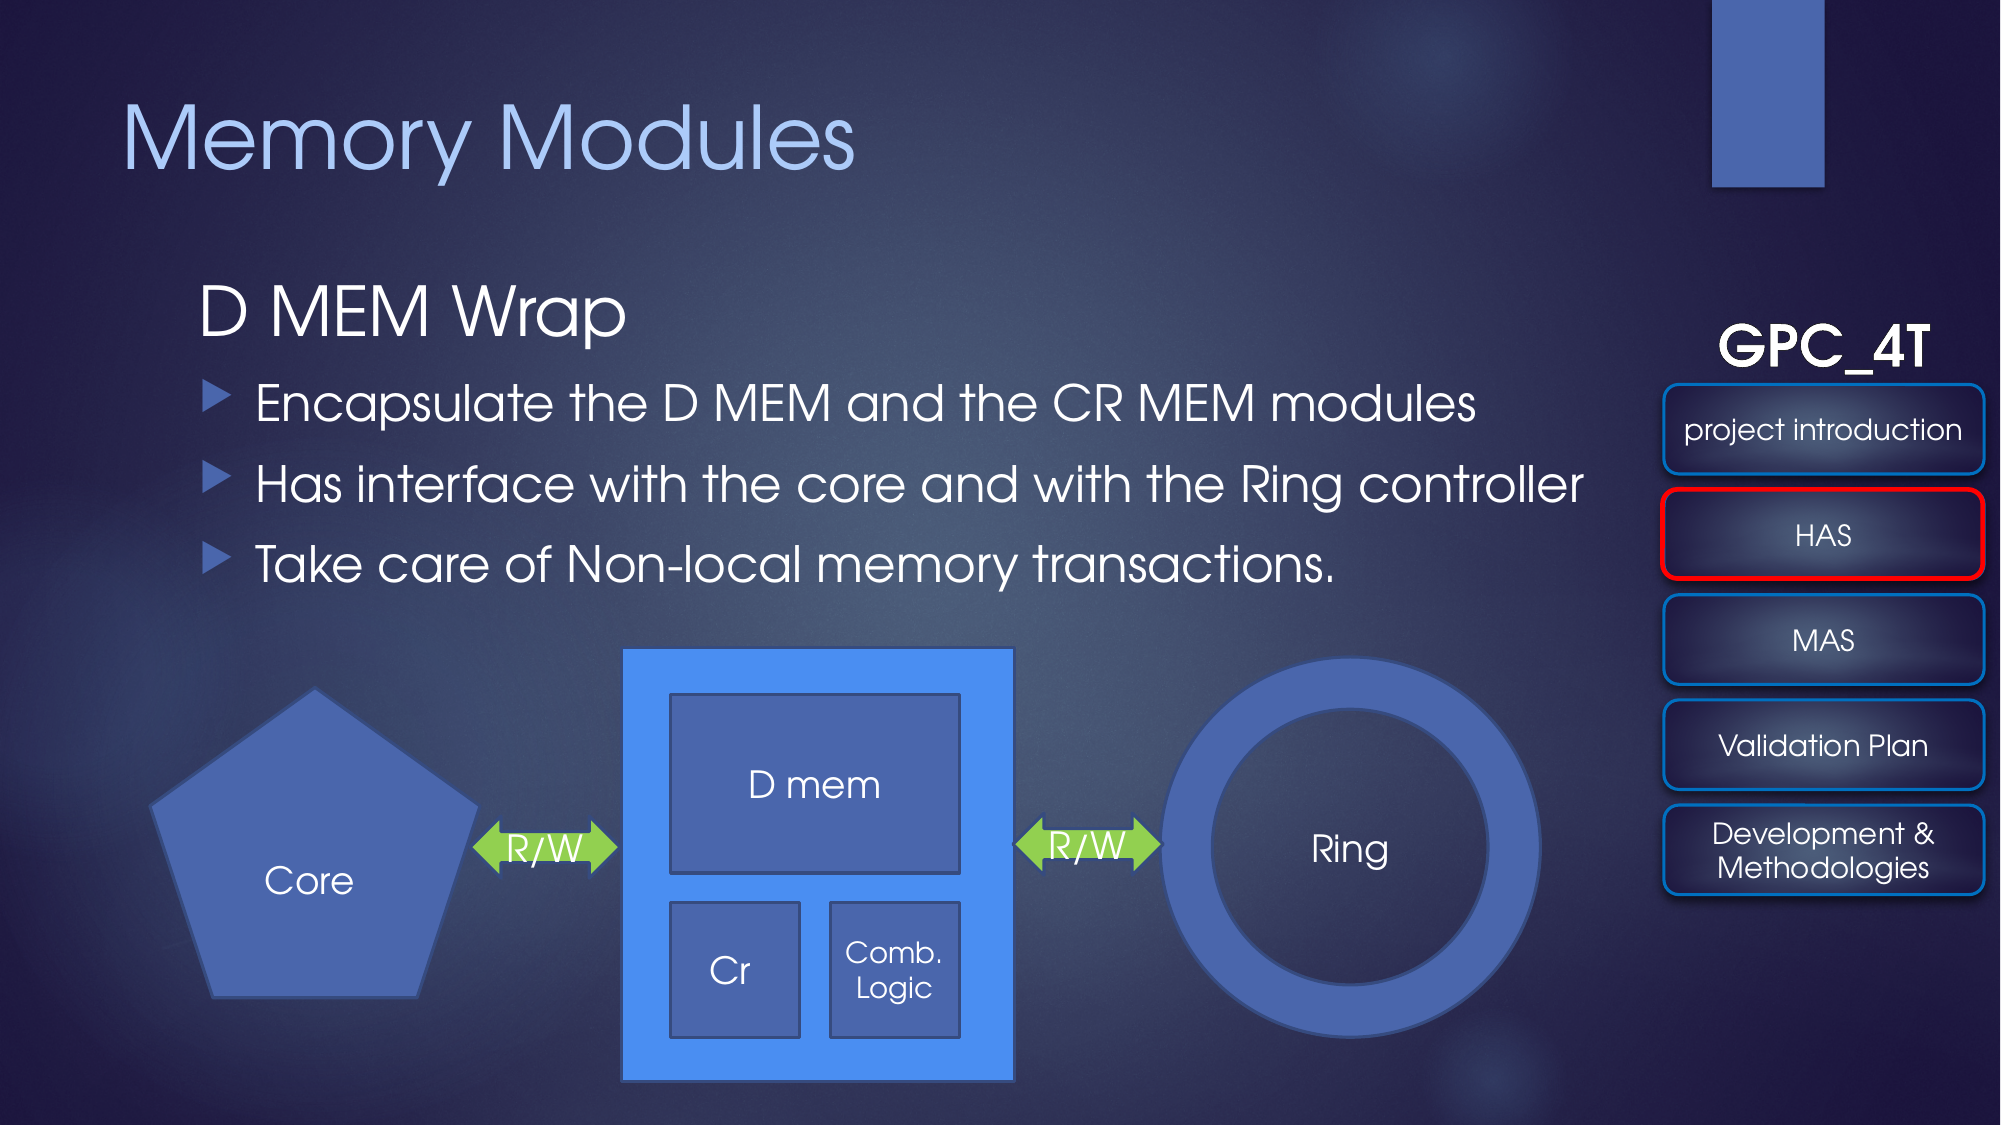

# Memory Modules
D MEM Wrap
Encapsulate the D MEM and the CR MEM modules
Has interface with the core and with the Ring controller
Take care of Non-local memory transactions.

Ring
Core
D mem
R/W
R/W
Cr
Comb. Logic